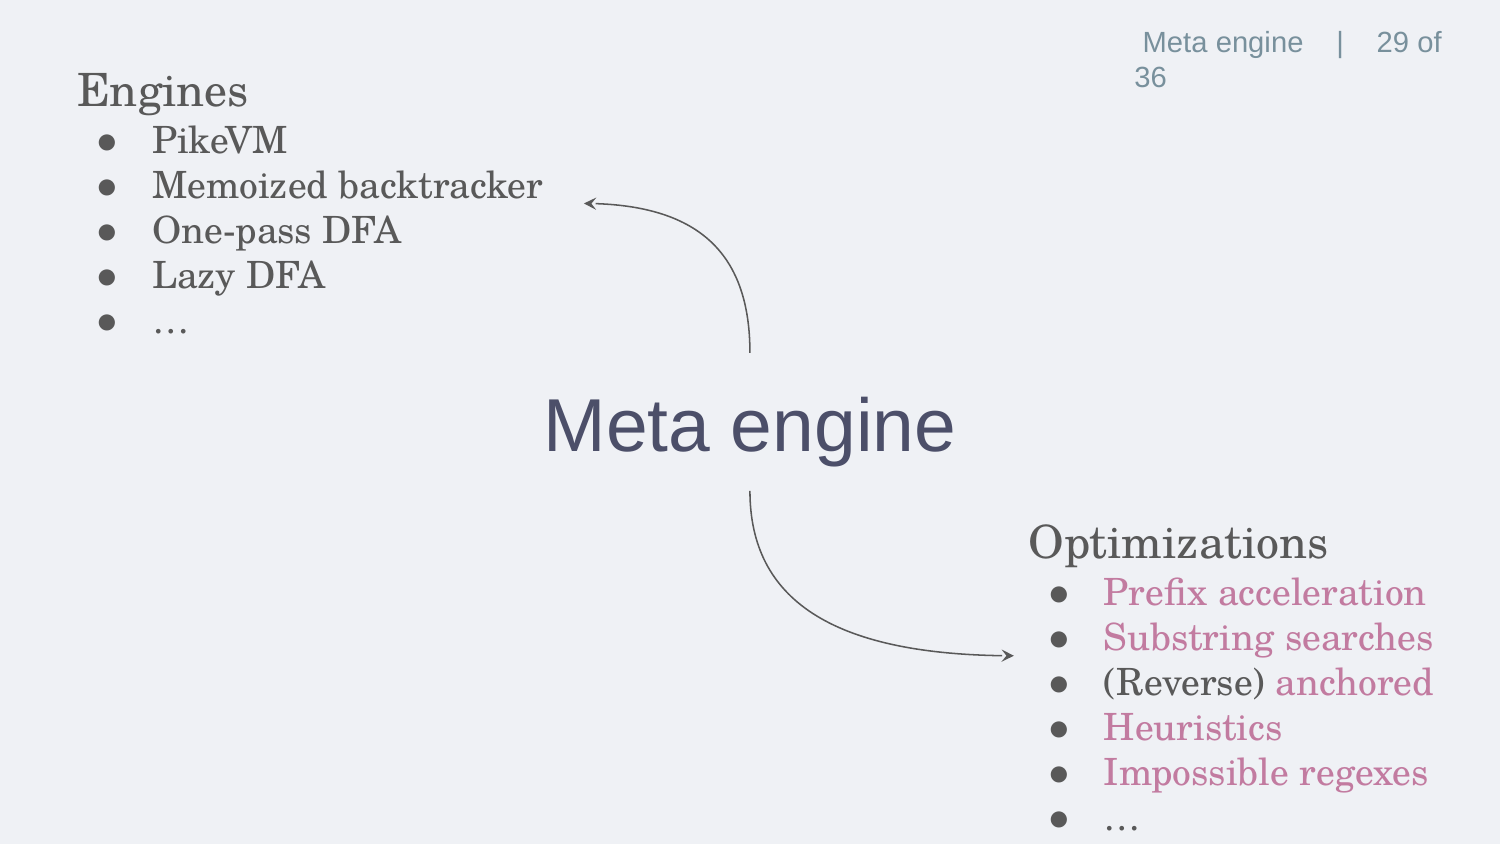

Meta engine    |    29 of 36
Engines
PikeVM
Memoized backtracker
One-pass DFA
Lazy DFA
…
# Meta engine
Optimizations
Prefix acceleration
Substring searches
(Reverse) anchored
Heuristics
Impossible regexes
…